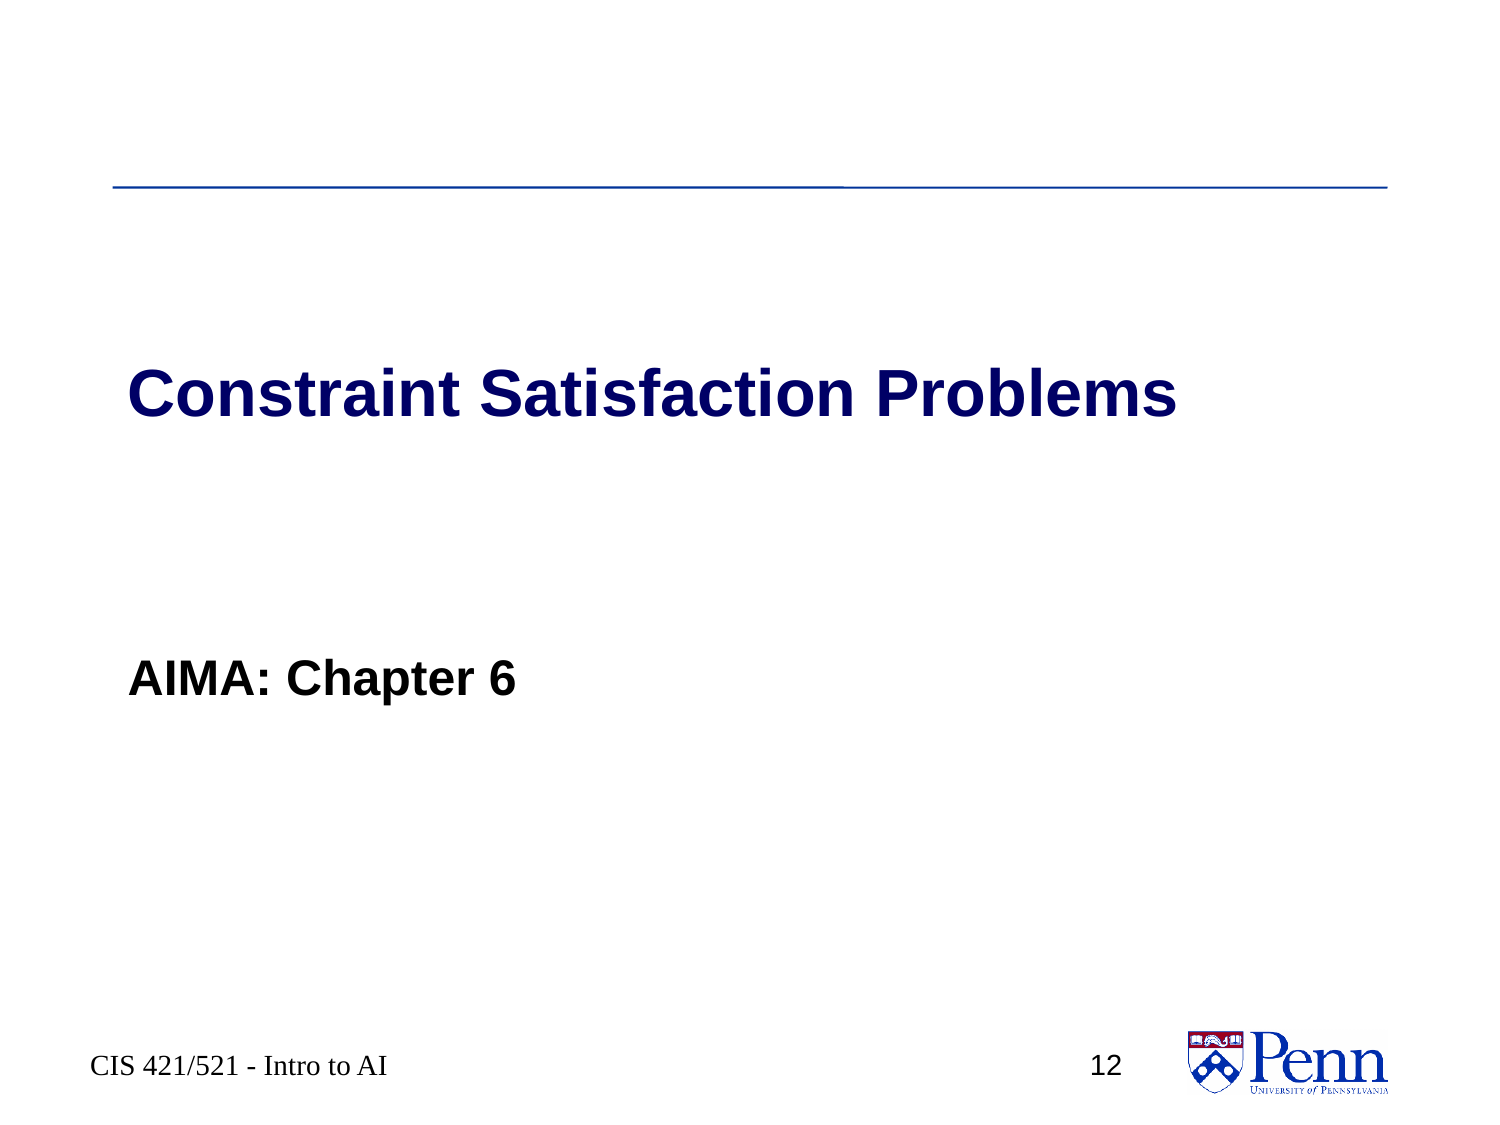

# Constraint Satisfaction Problems
AIMA: Chapter 6
CIS 421/521 - Intro to AI
12